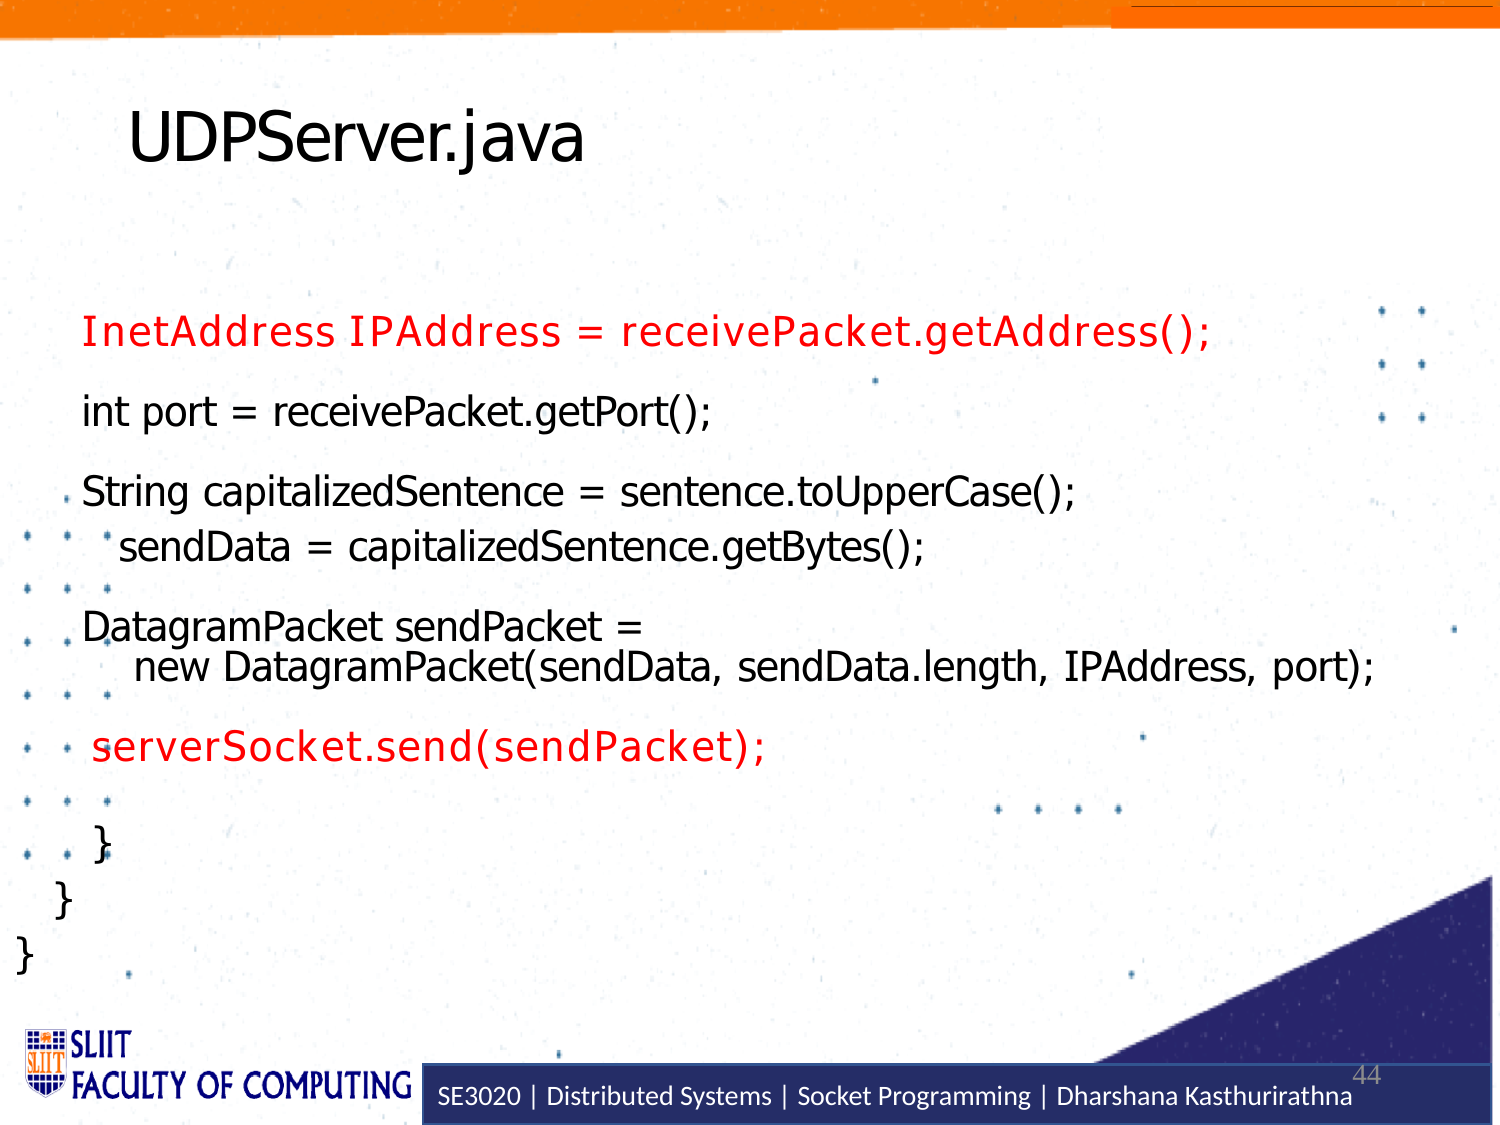

# UDPServer.java
 
   InetAddress IPAddress = receivePacket.getAddress();
 
   int port = receivePacket.getPort();
 
   String capitalizedSentence = sentence.toUpperCase();
        sendData = capitalizedSentence.getBytes();
 
   DatagramPacket sendPacket =
       new DatagramPacket(sendData, sendData.length, IPAddress, port);
 
    serverSocket.send(sendPacket);
      }
   }
}

44